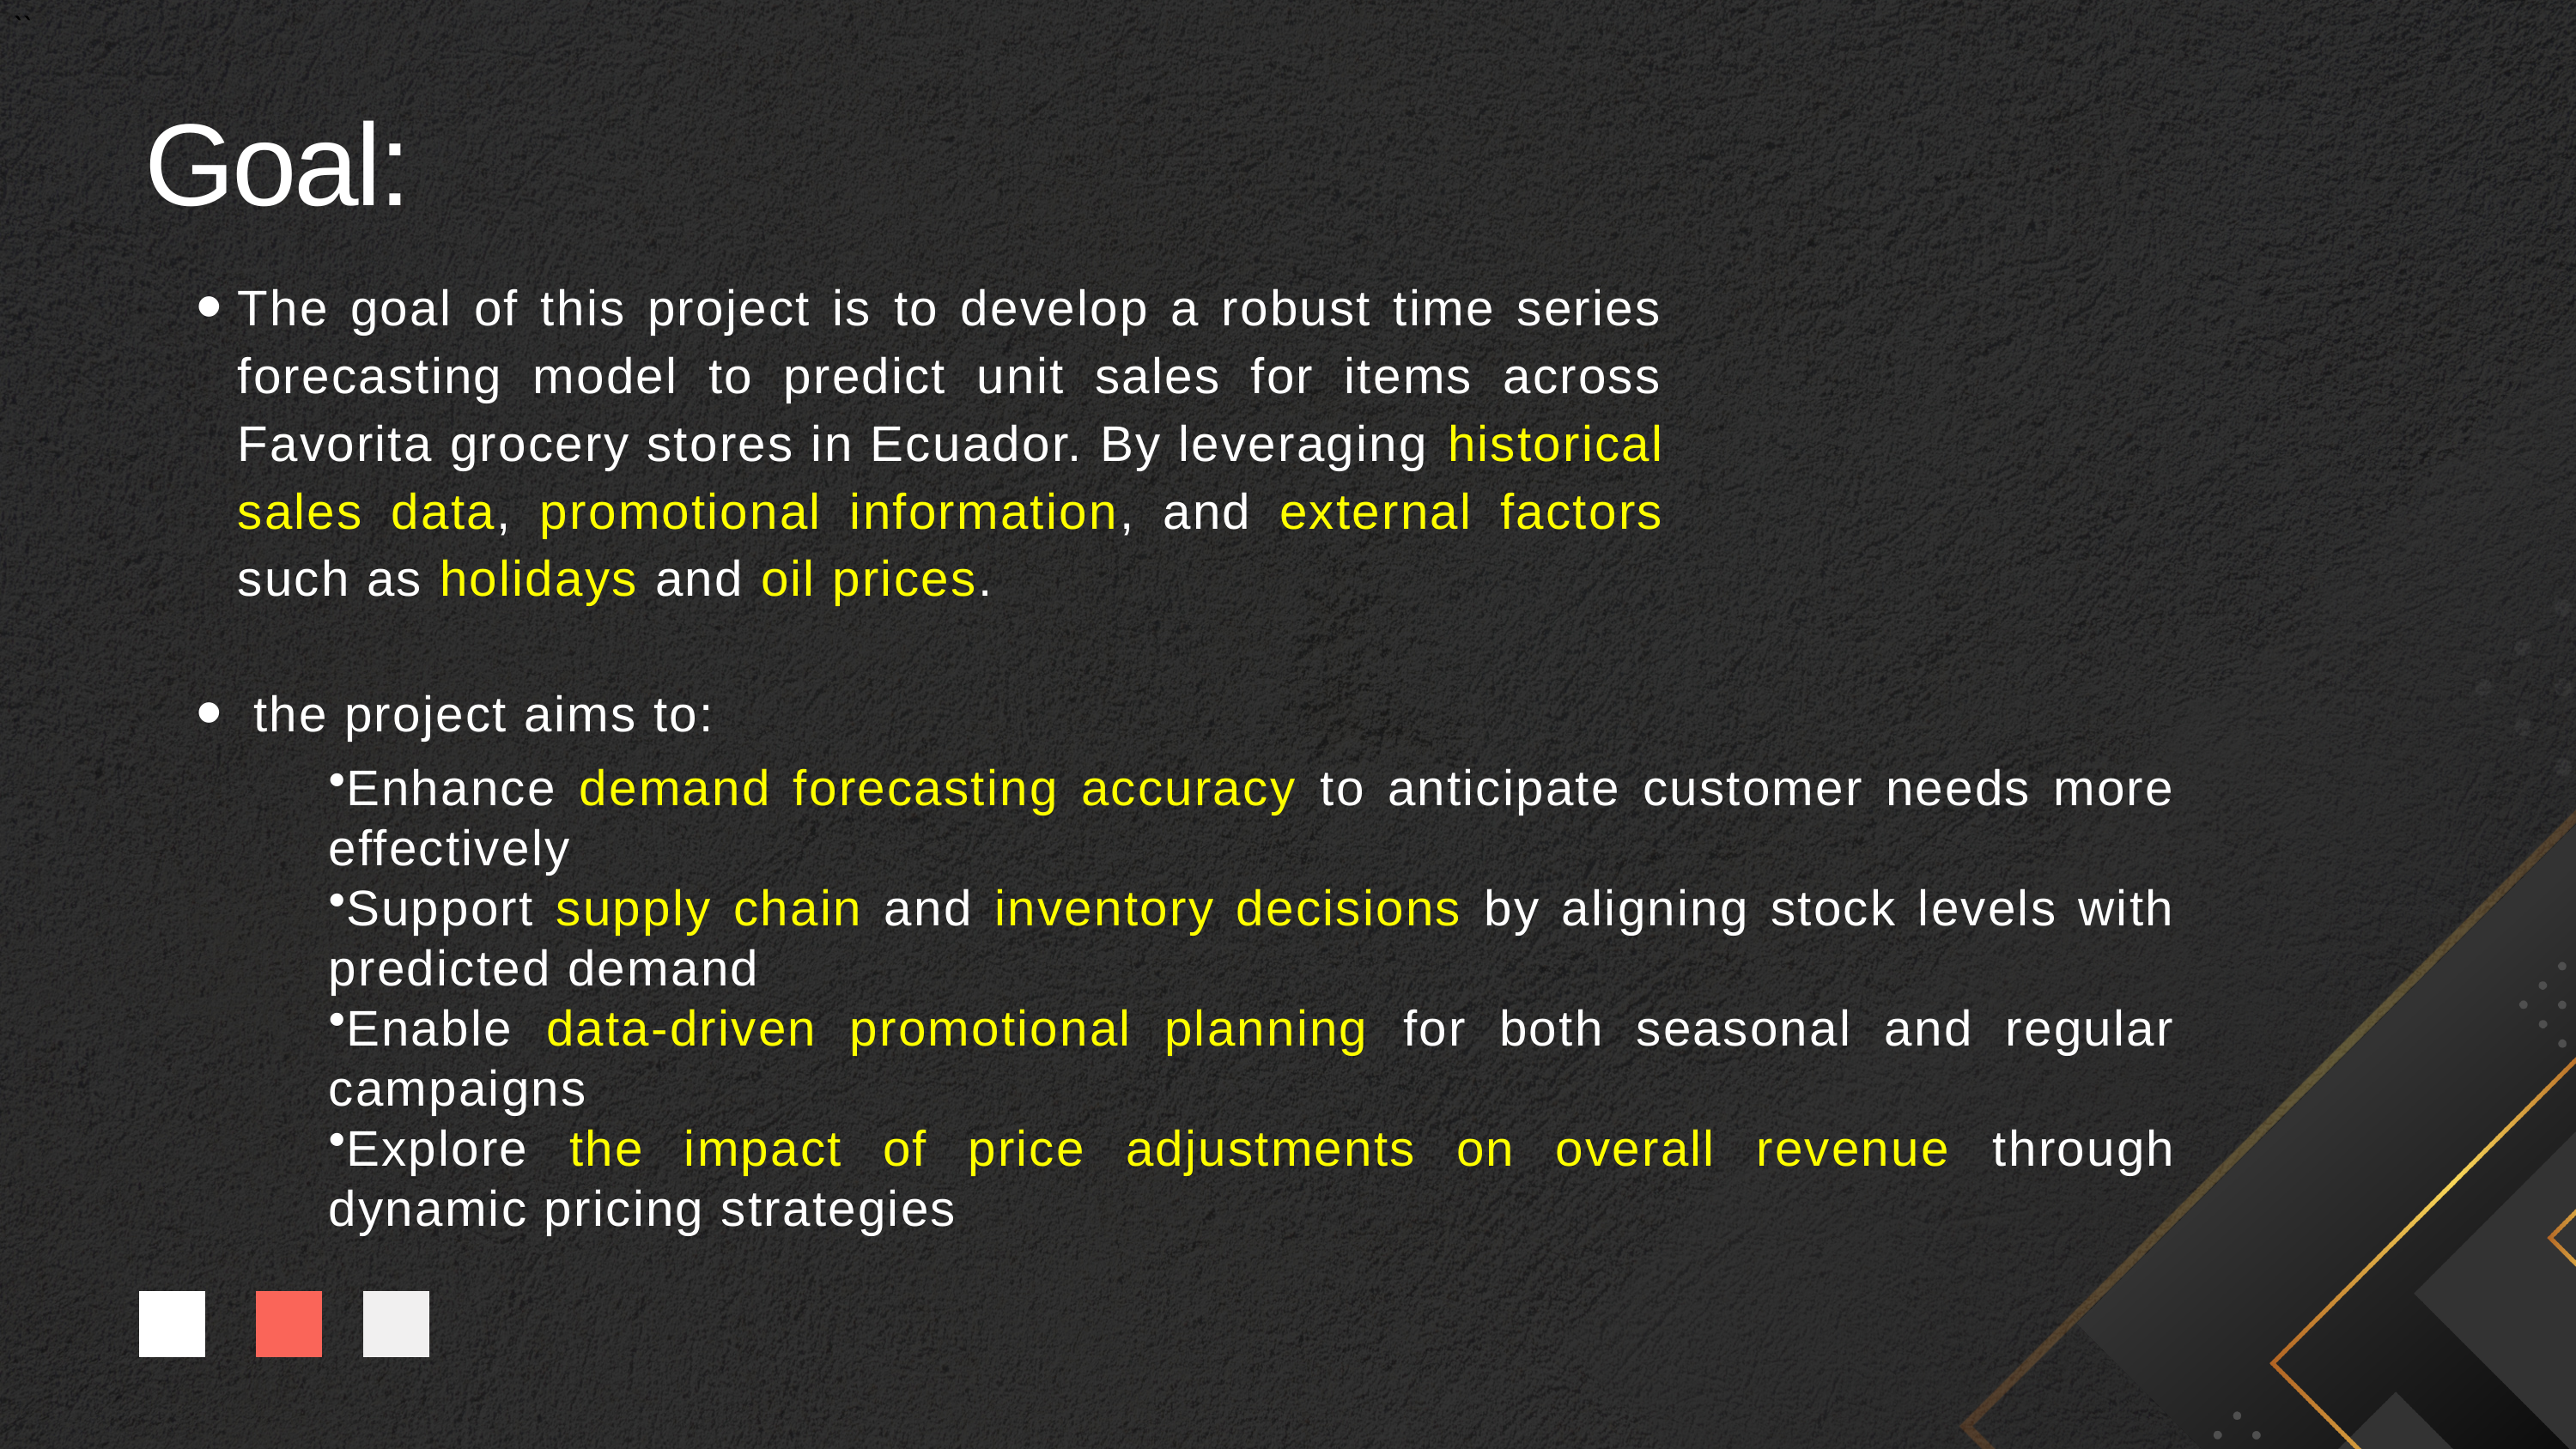

``
Goal:

The goal of this project is to develop a robust time series forecasting model to predict unit sales for items across Favorita grocery stores in Ecuador. By leveraging historical sales data, promotional information, and external factors such as holidays and oil prices.

 the project aims to:
Enhance demand forecasting accuracy to anticipate customer needs more effectively
Support supply chain and inventory decisions by aligning stock levels with predicted demand
Enable data-driven promotional planning for both seasonal and regular campaigns
Explore the impact of price adjustments on overall revenue through dynamic pricing strategies